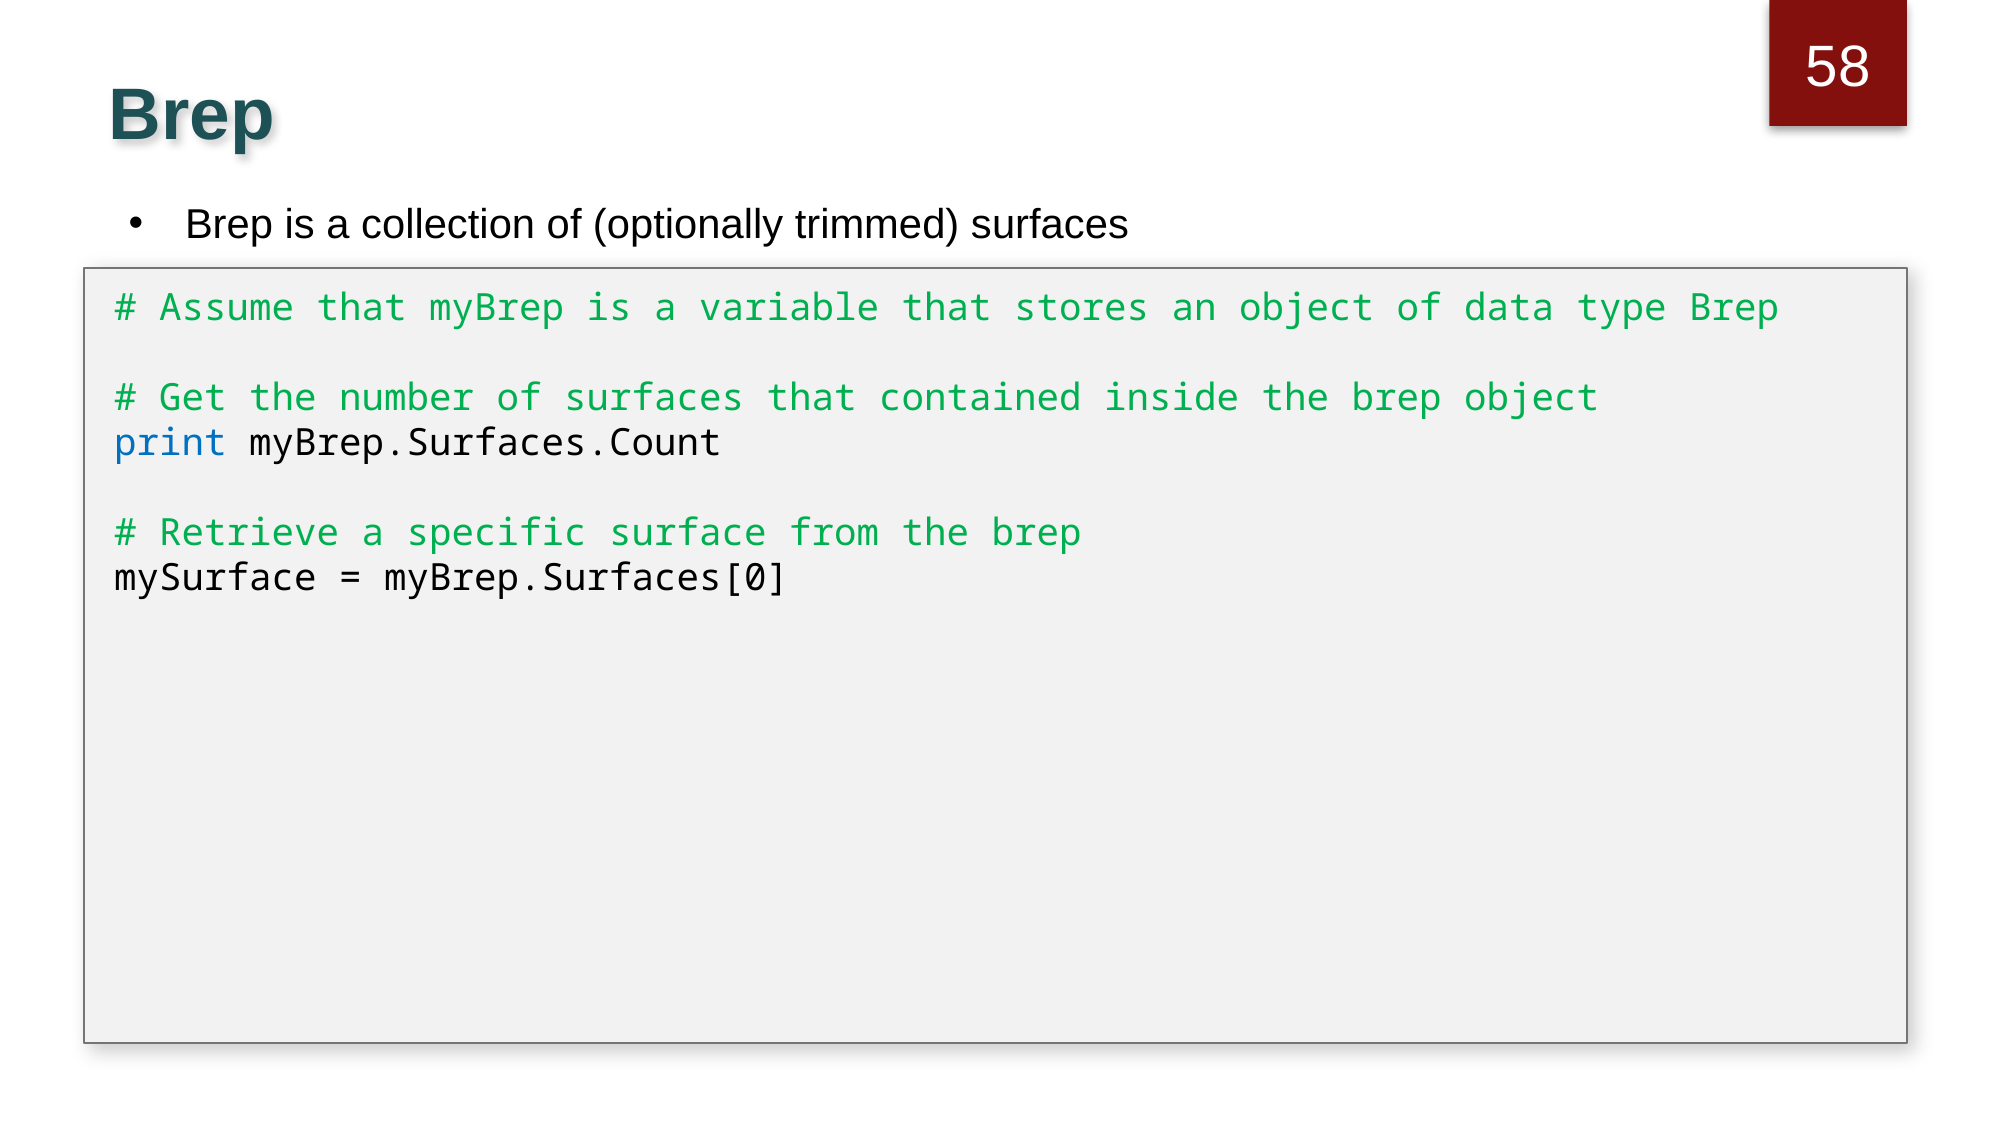

58
# Brep
Brep is a collection of (optionally trimmed) surfaces
# Assume that myBrep is a variable that stores an object of data type Brep

# Get the number of surfaces that contained inside the brep object
print myBrep.Surfaces.Count

# Retrieve a specific surface from the brep
mySurface = myBrep.Surfaces[0]